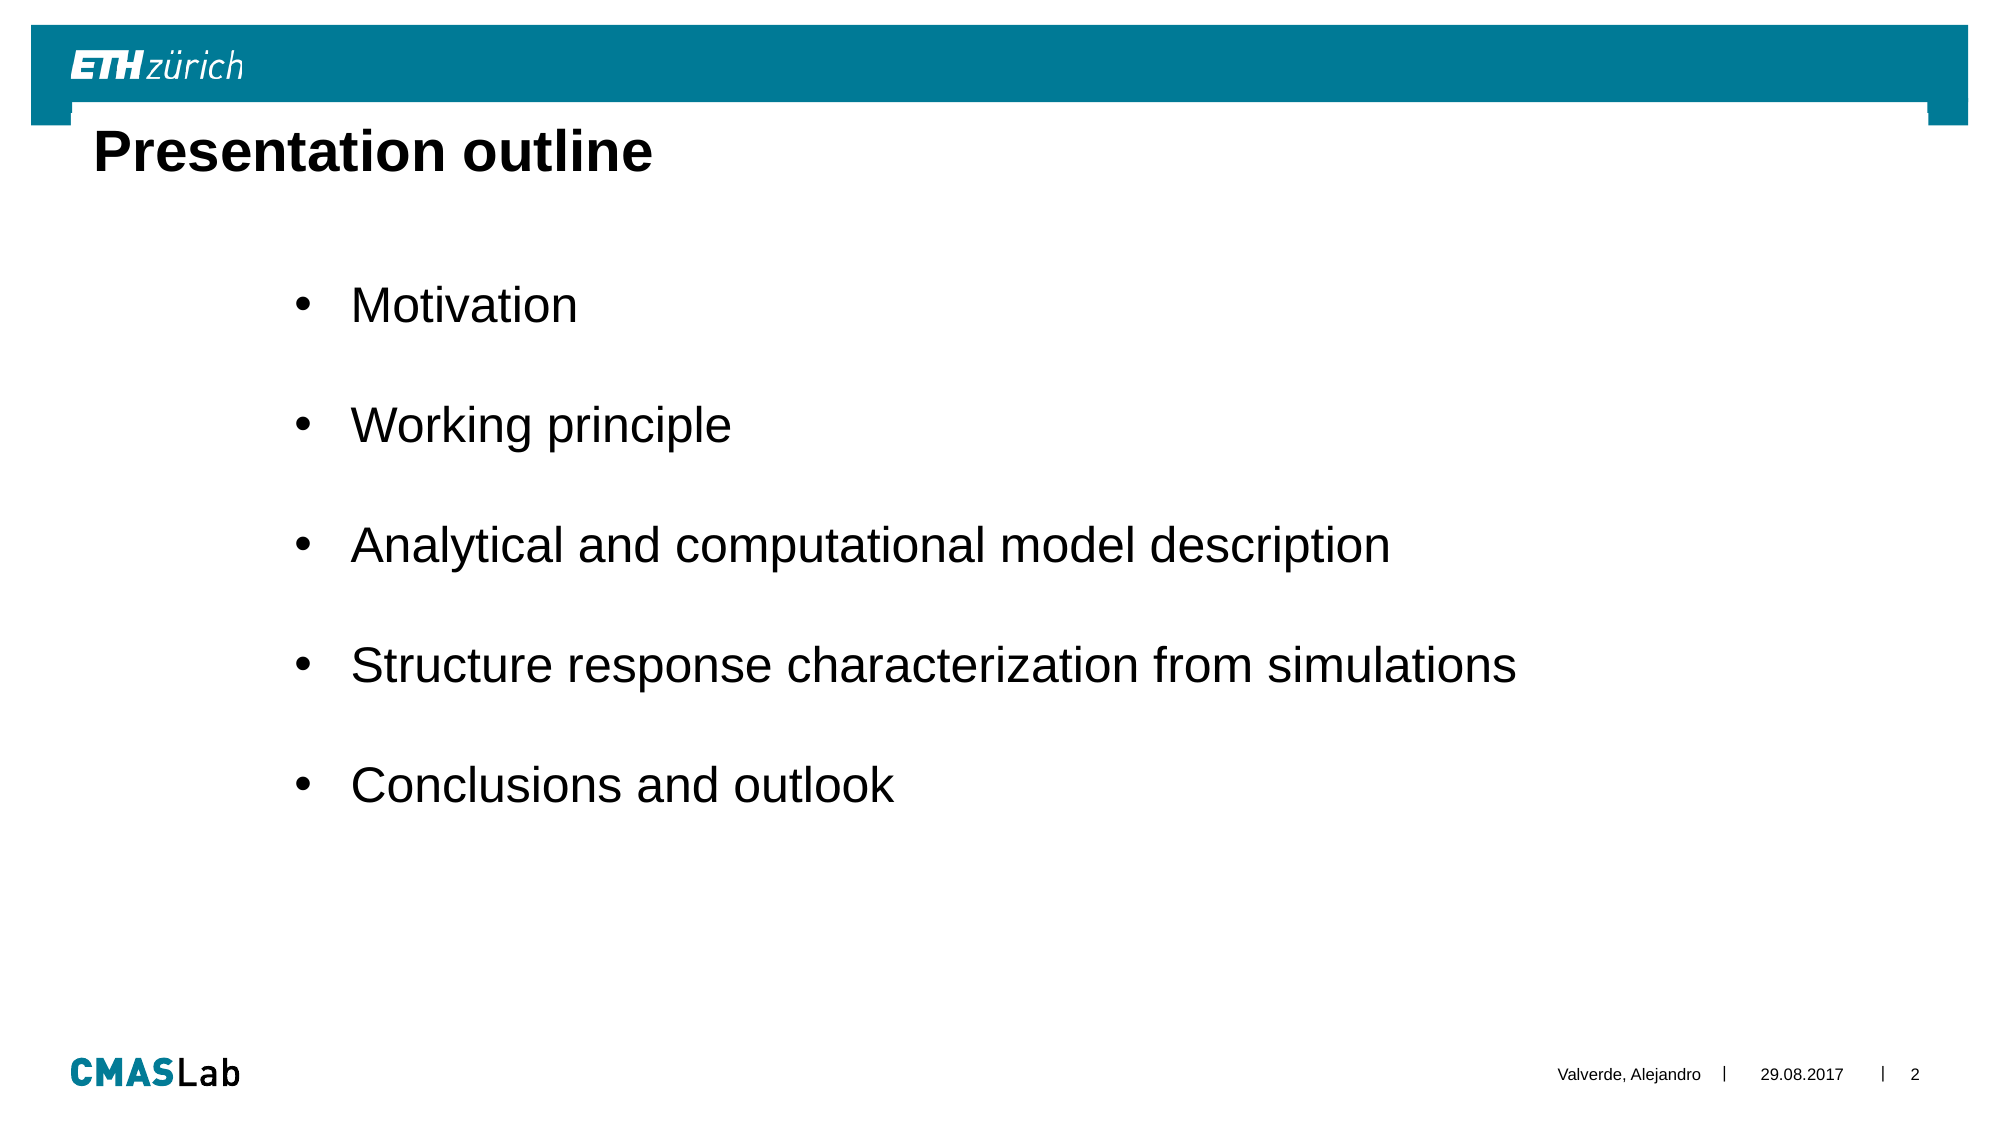

# Presentation outline
Motivation

Working principle

Analytical and computational model description

Structure response characterization from simulations

Conclusions and outlook
Valverde, Alejandro
29.08.2017
2